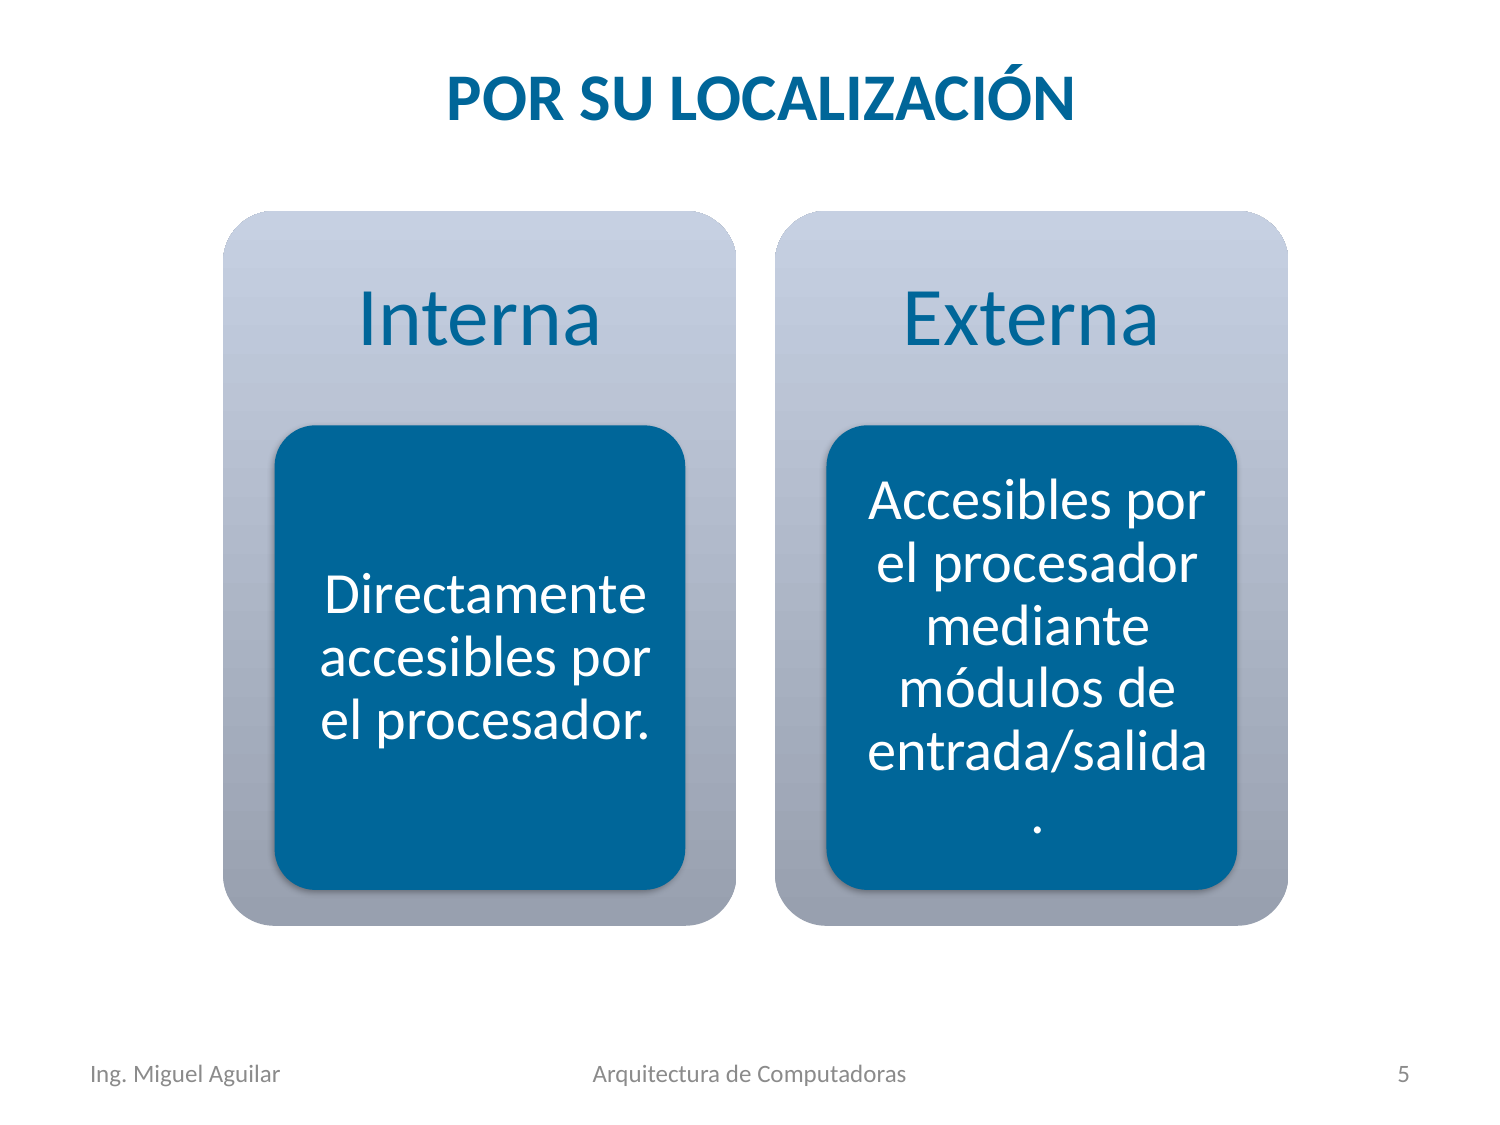

POR SU LOCALIZACIÓN
Interna
Directamente accesibles por el procesador.
Externa
Accesibles por el procesador mediante módulos de entrada/salida.
Ing. Miguel Aguilar
Arquitectura de Computadoras
5